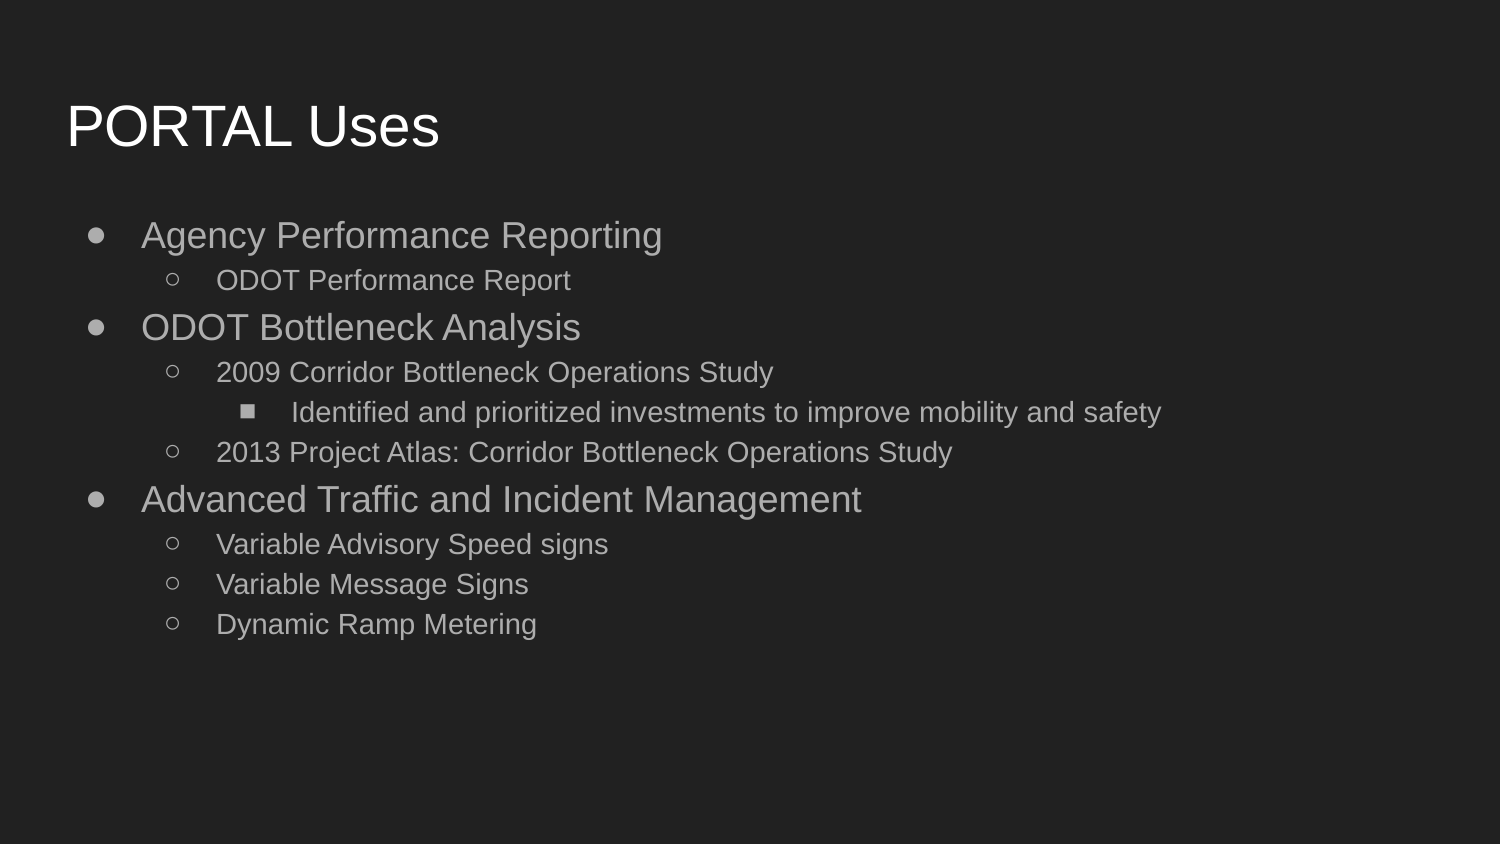

# PORTAL Uses
Agency Performance Reporting
ODOT Performance Report
ODOT Bottleneck Analysis
2009 Corridor Bottleneck Operations Study
Identified and prioritized investments to improve mobility and safety
2013 Project Atlas: Corridor Bottleneck Operations Study
Advanced Traffic and Incident Management
Variable Advisory Speed signs
Variable Message Signs
Dynamic Ramp Metering